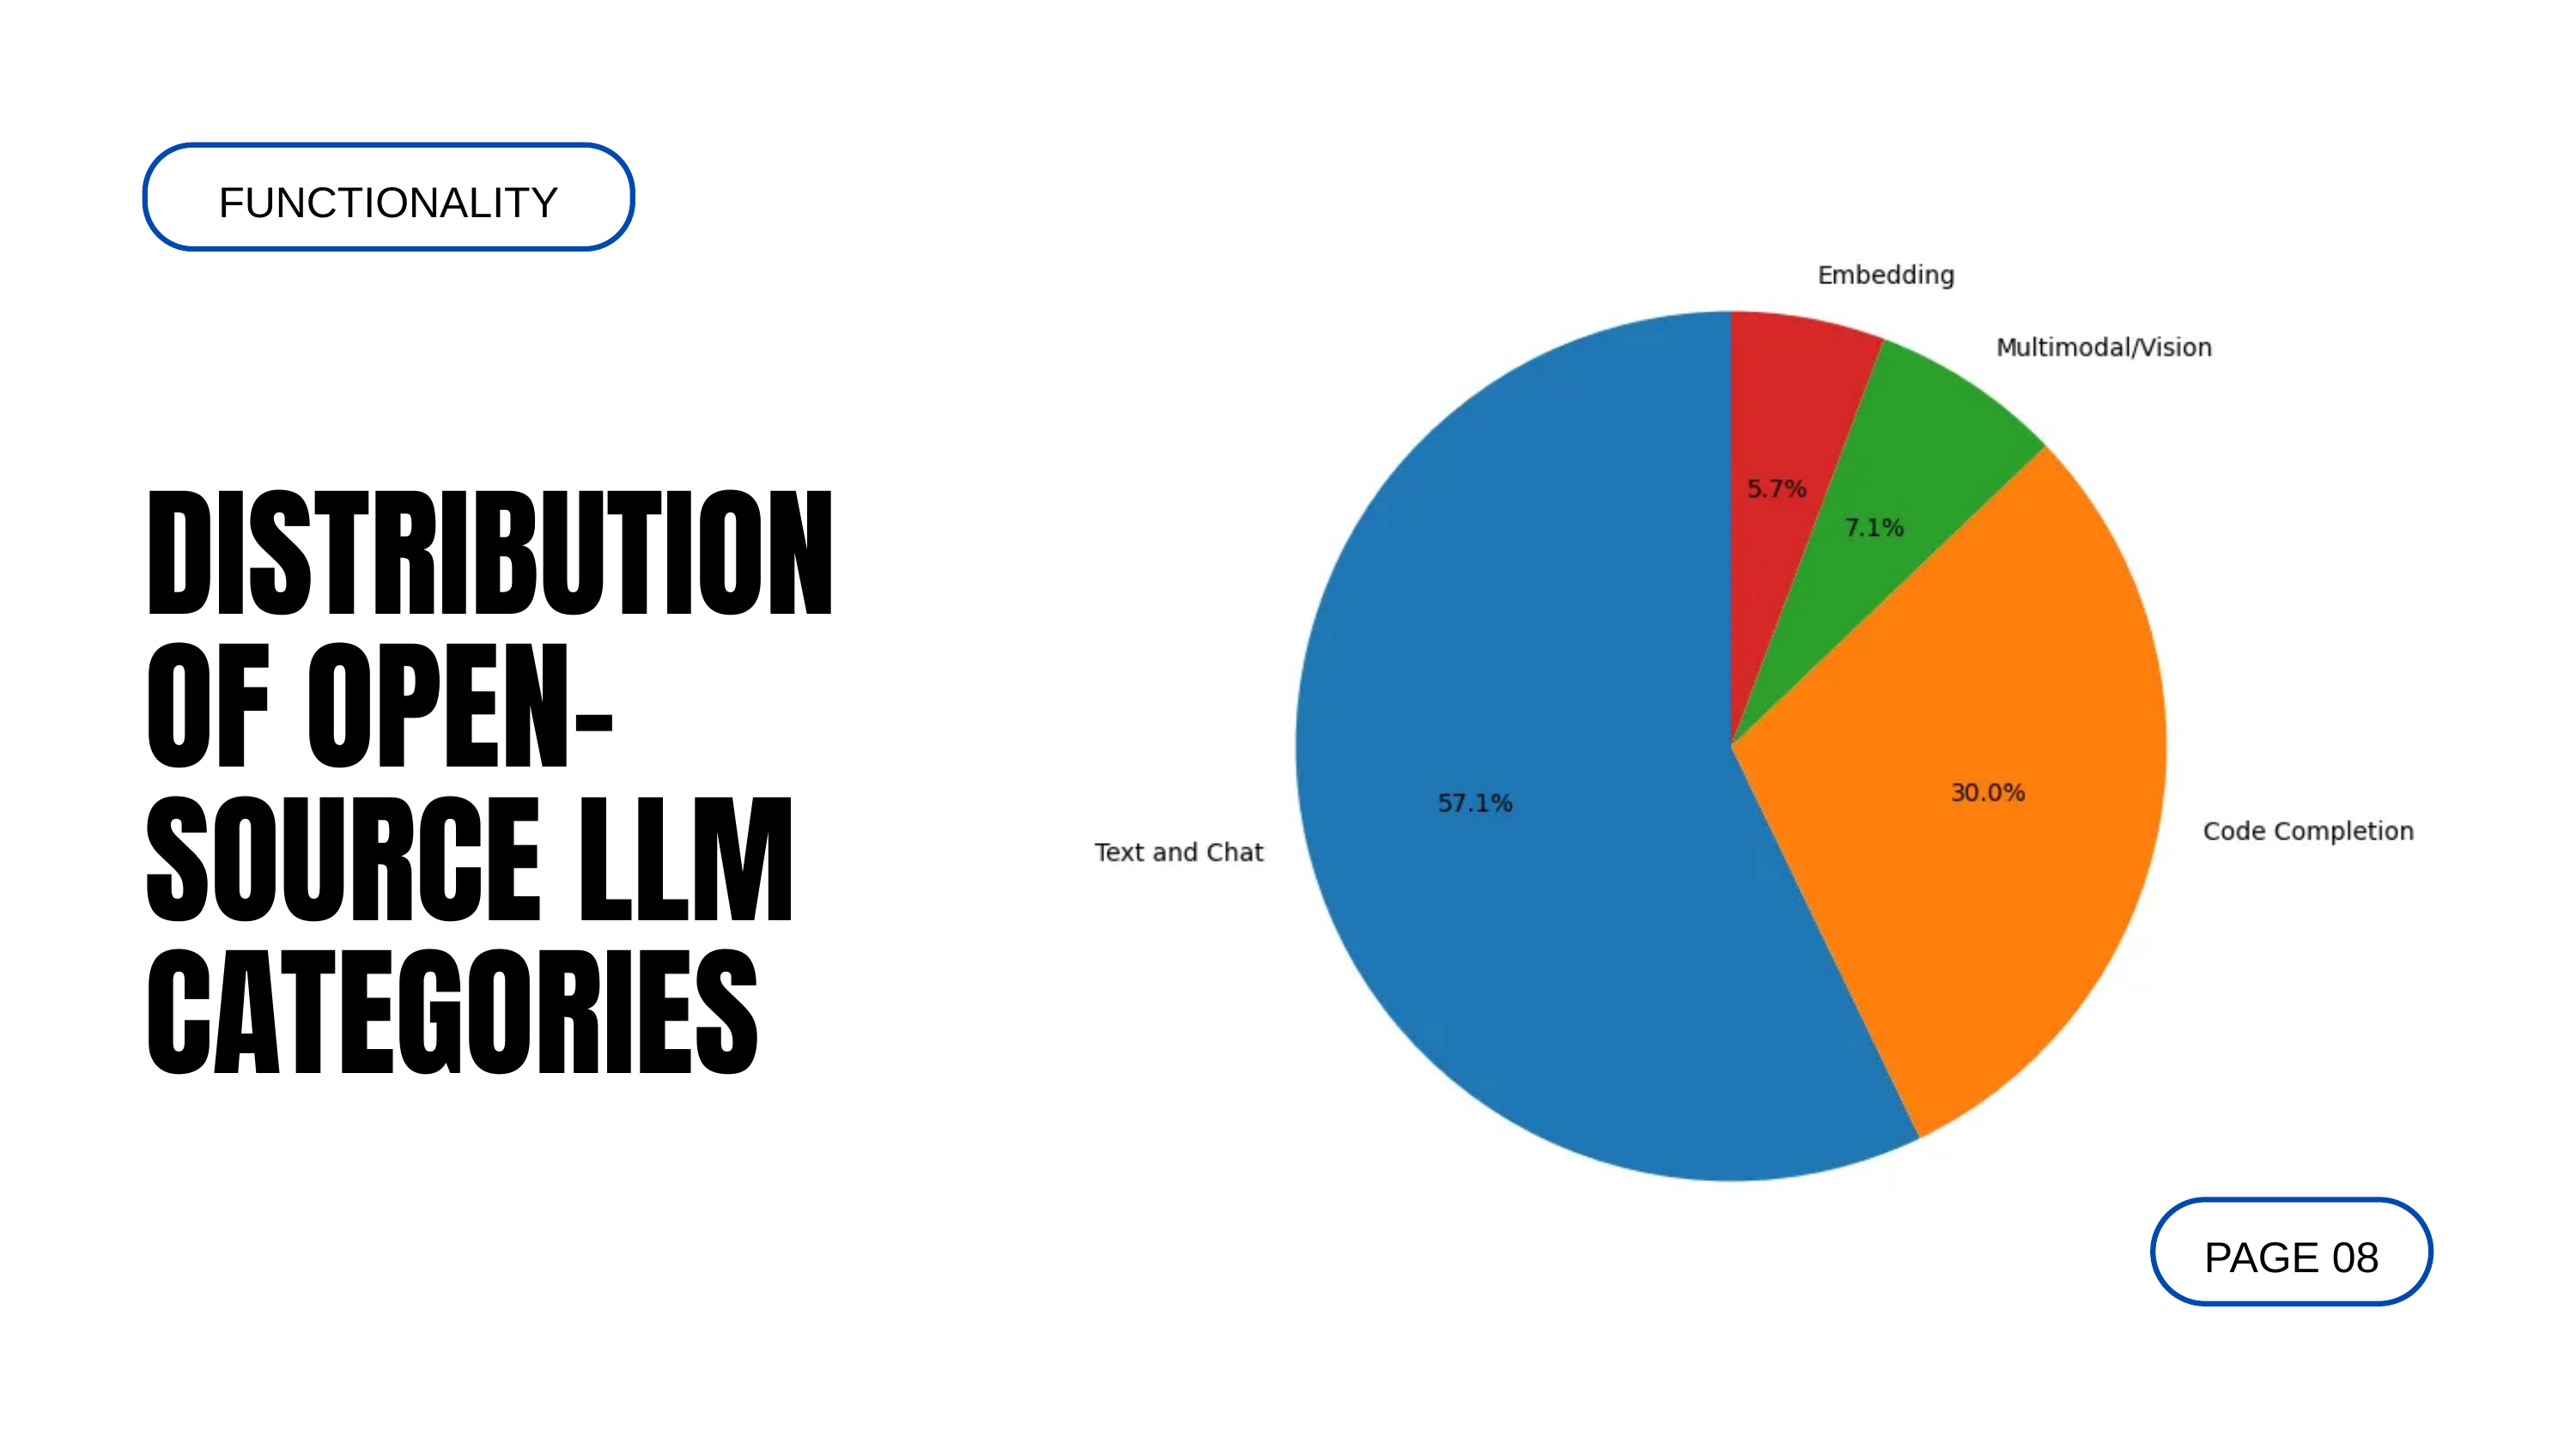

FUNCTIONALITY

DISTRIBUTION OF OPEN-SOURCE LLM CATEGORIES

PAGE 08